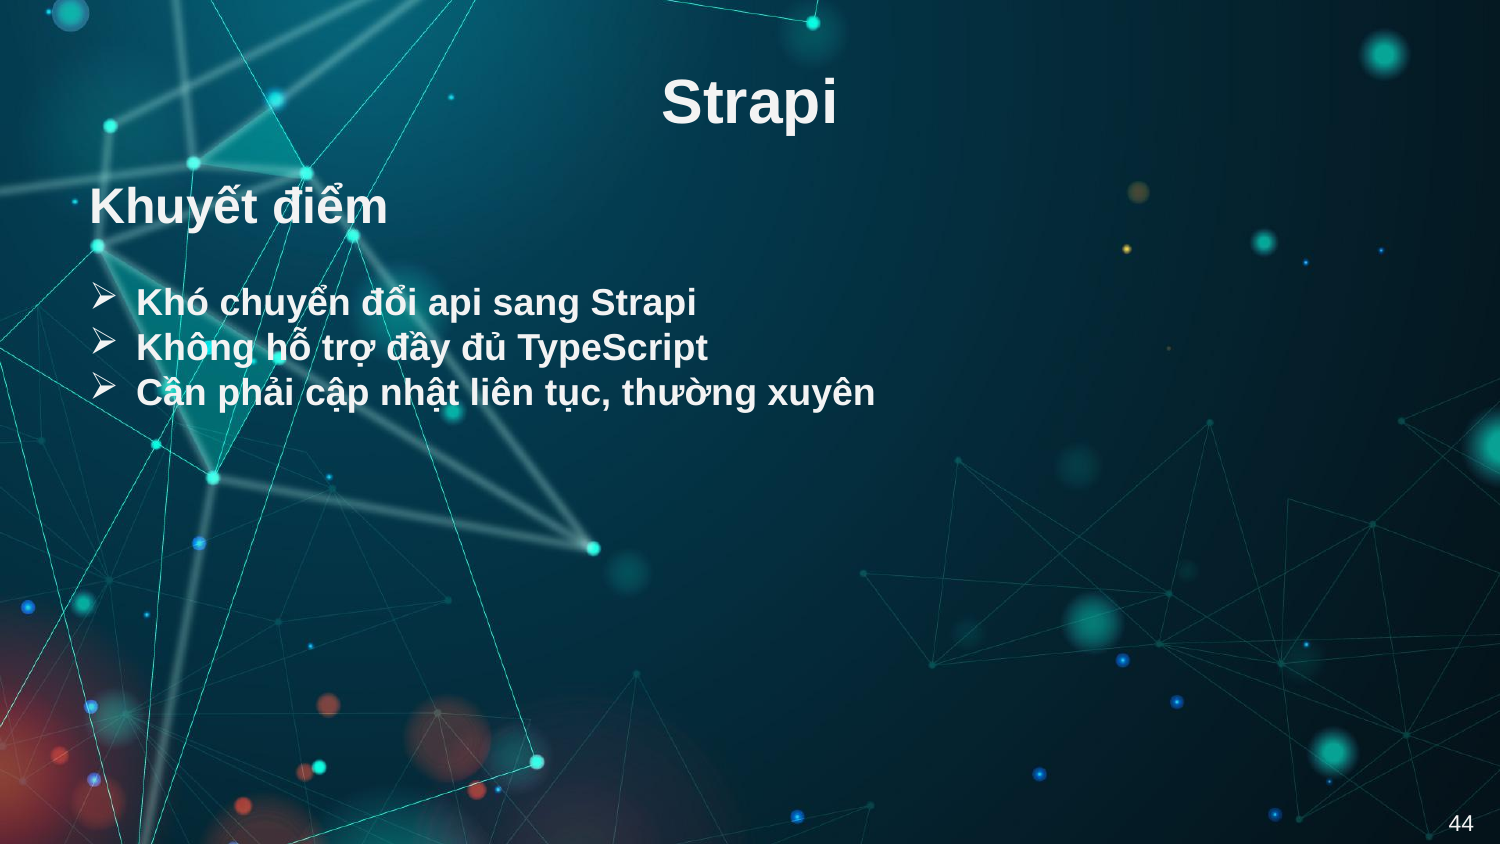

# Strapi
Khuyết điểm
Khó chuyển đổi api sang Strapi
Không hỗ trợ đầy đủ TypeScript
Cần phải cập nhật liên tục, thường xuyên
44